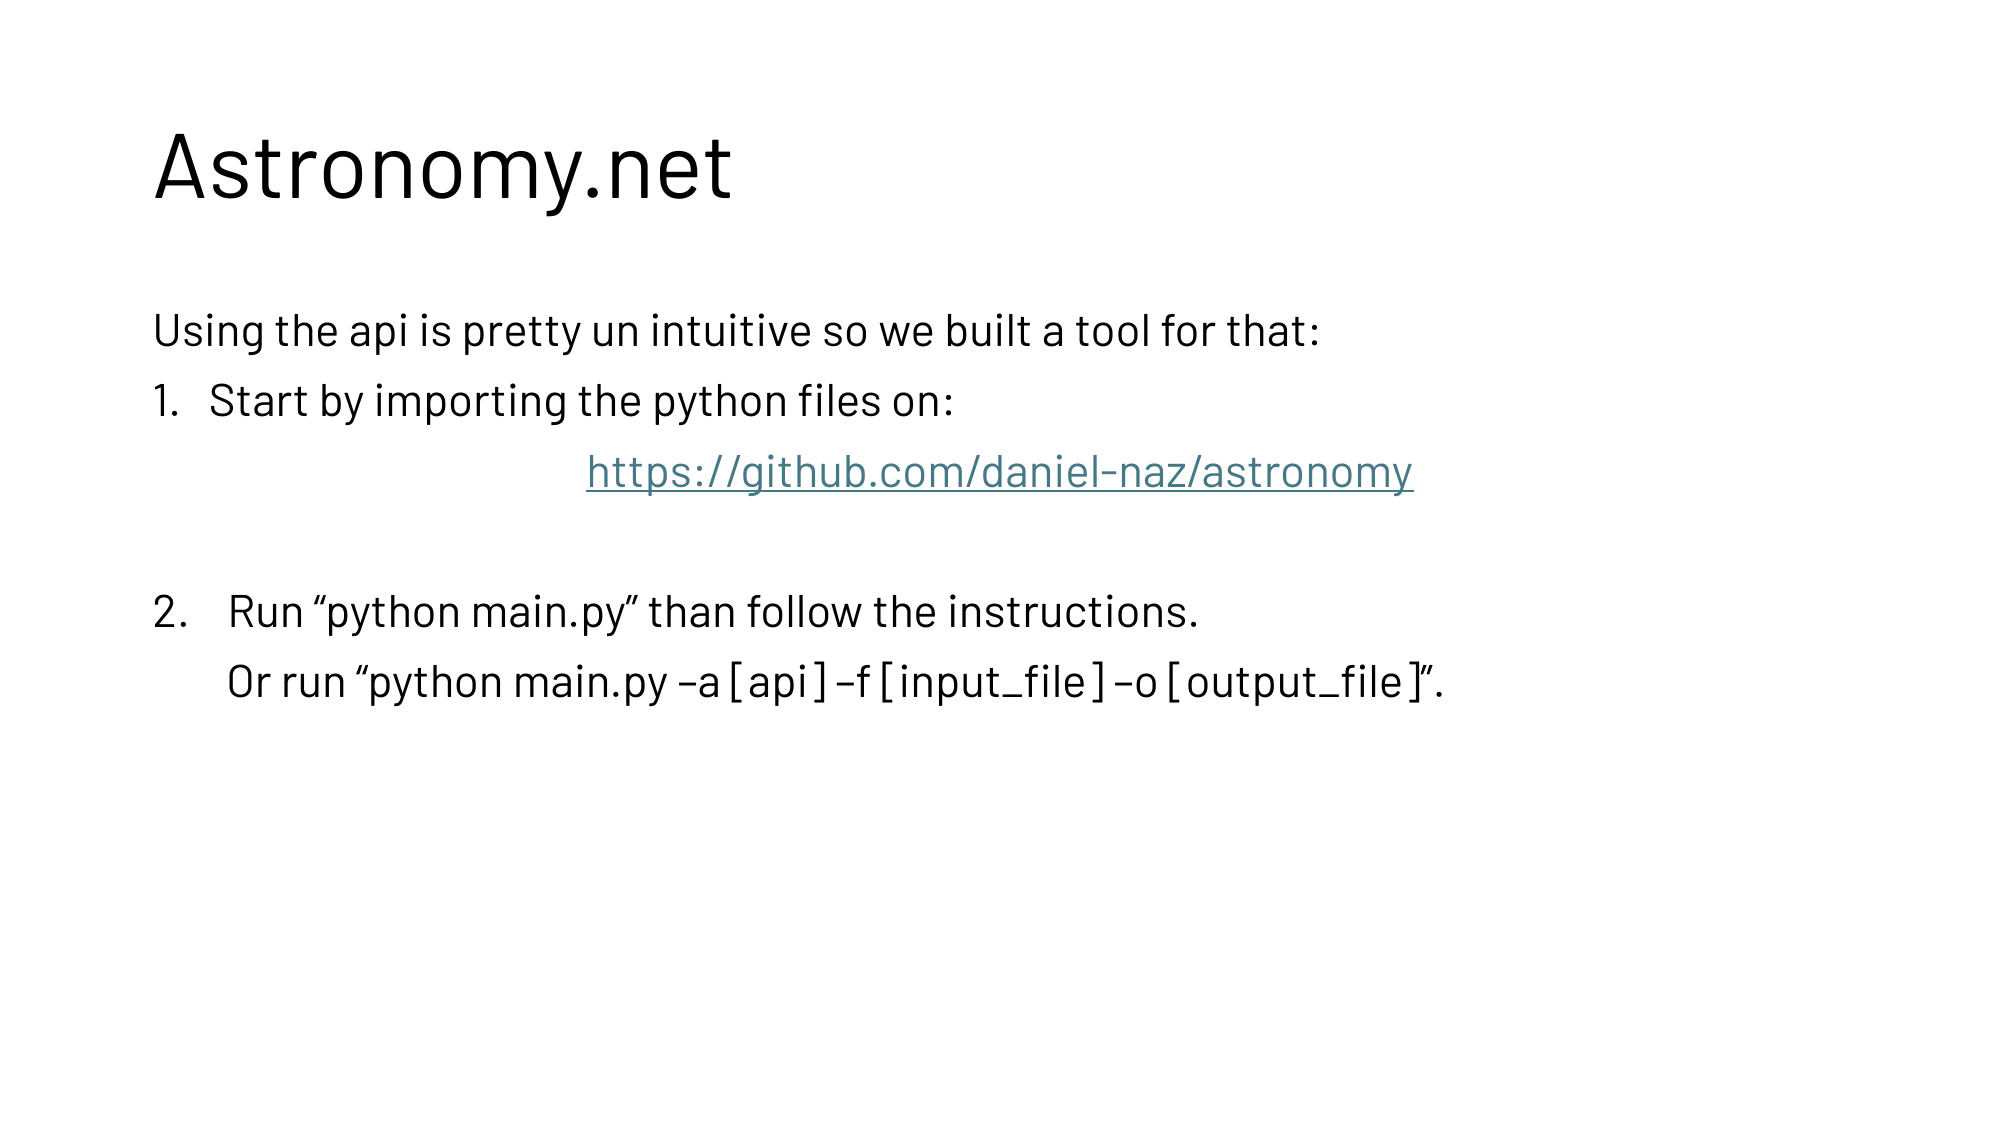

# Astronomy.net
Using the api is pretty un intuitive so we built a tool for that:
1.   Start by importing the python files on:
https://github.com/daniel-naz/astronomy

Run “python main.py” than follow the instructions.
        Or run “python main.py –a [api] –f [input_file] –o [output_file]”.